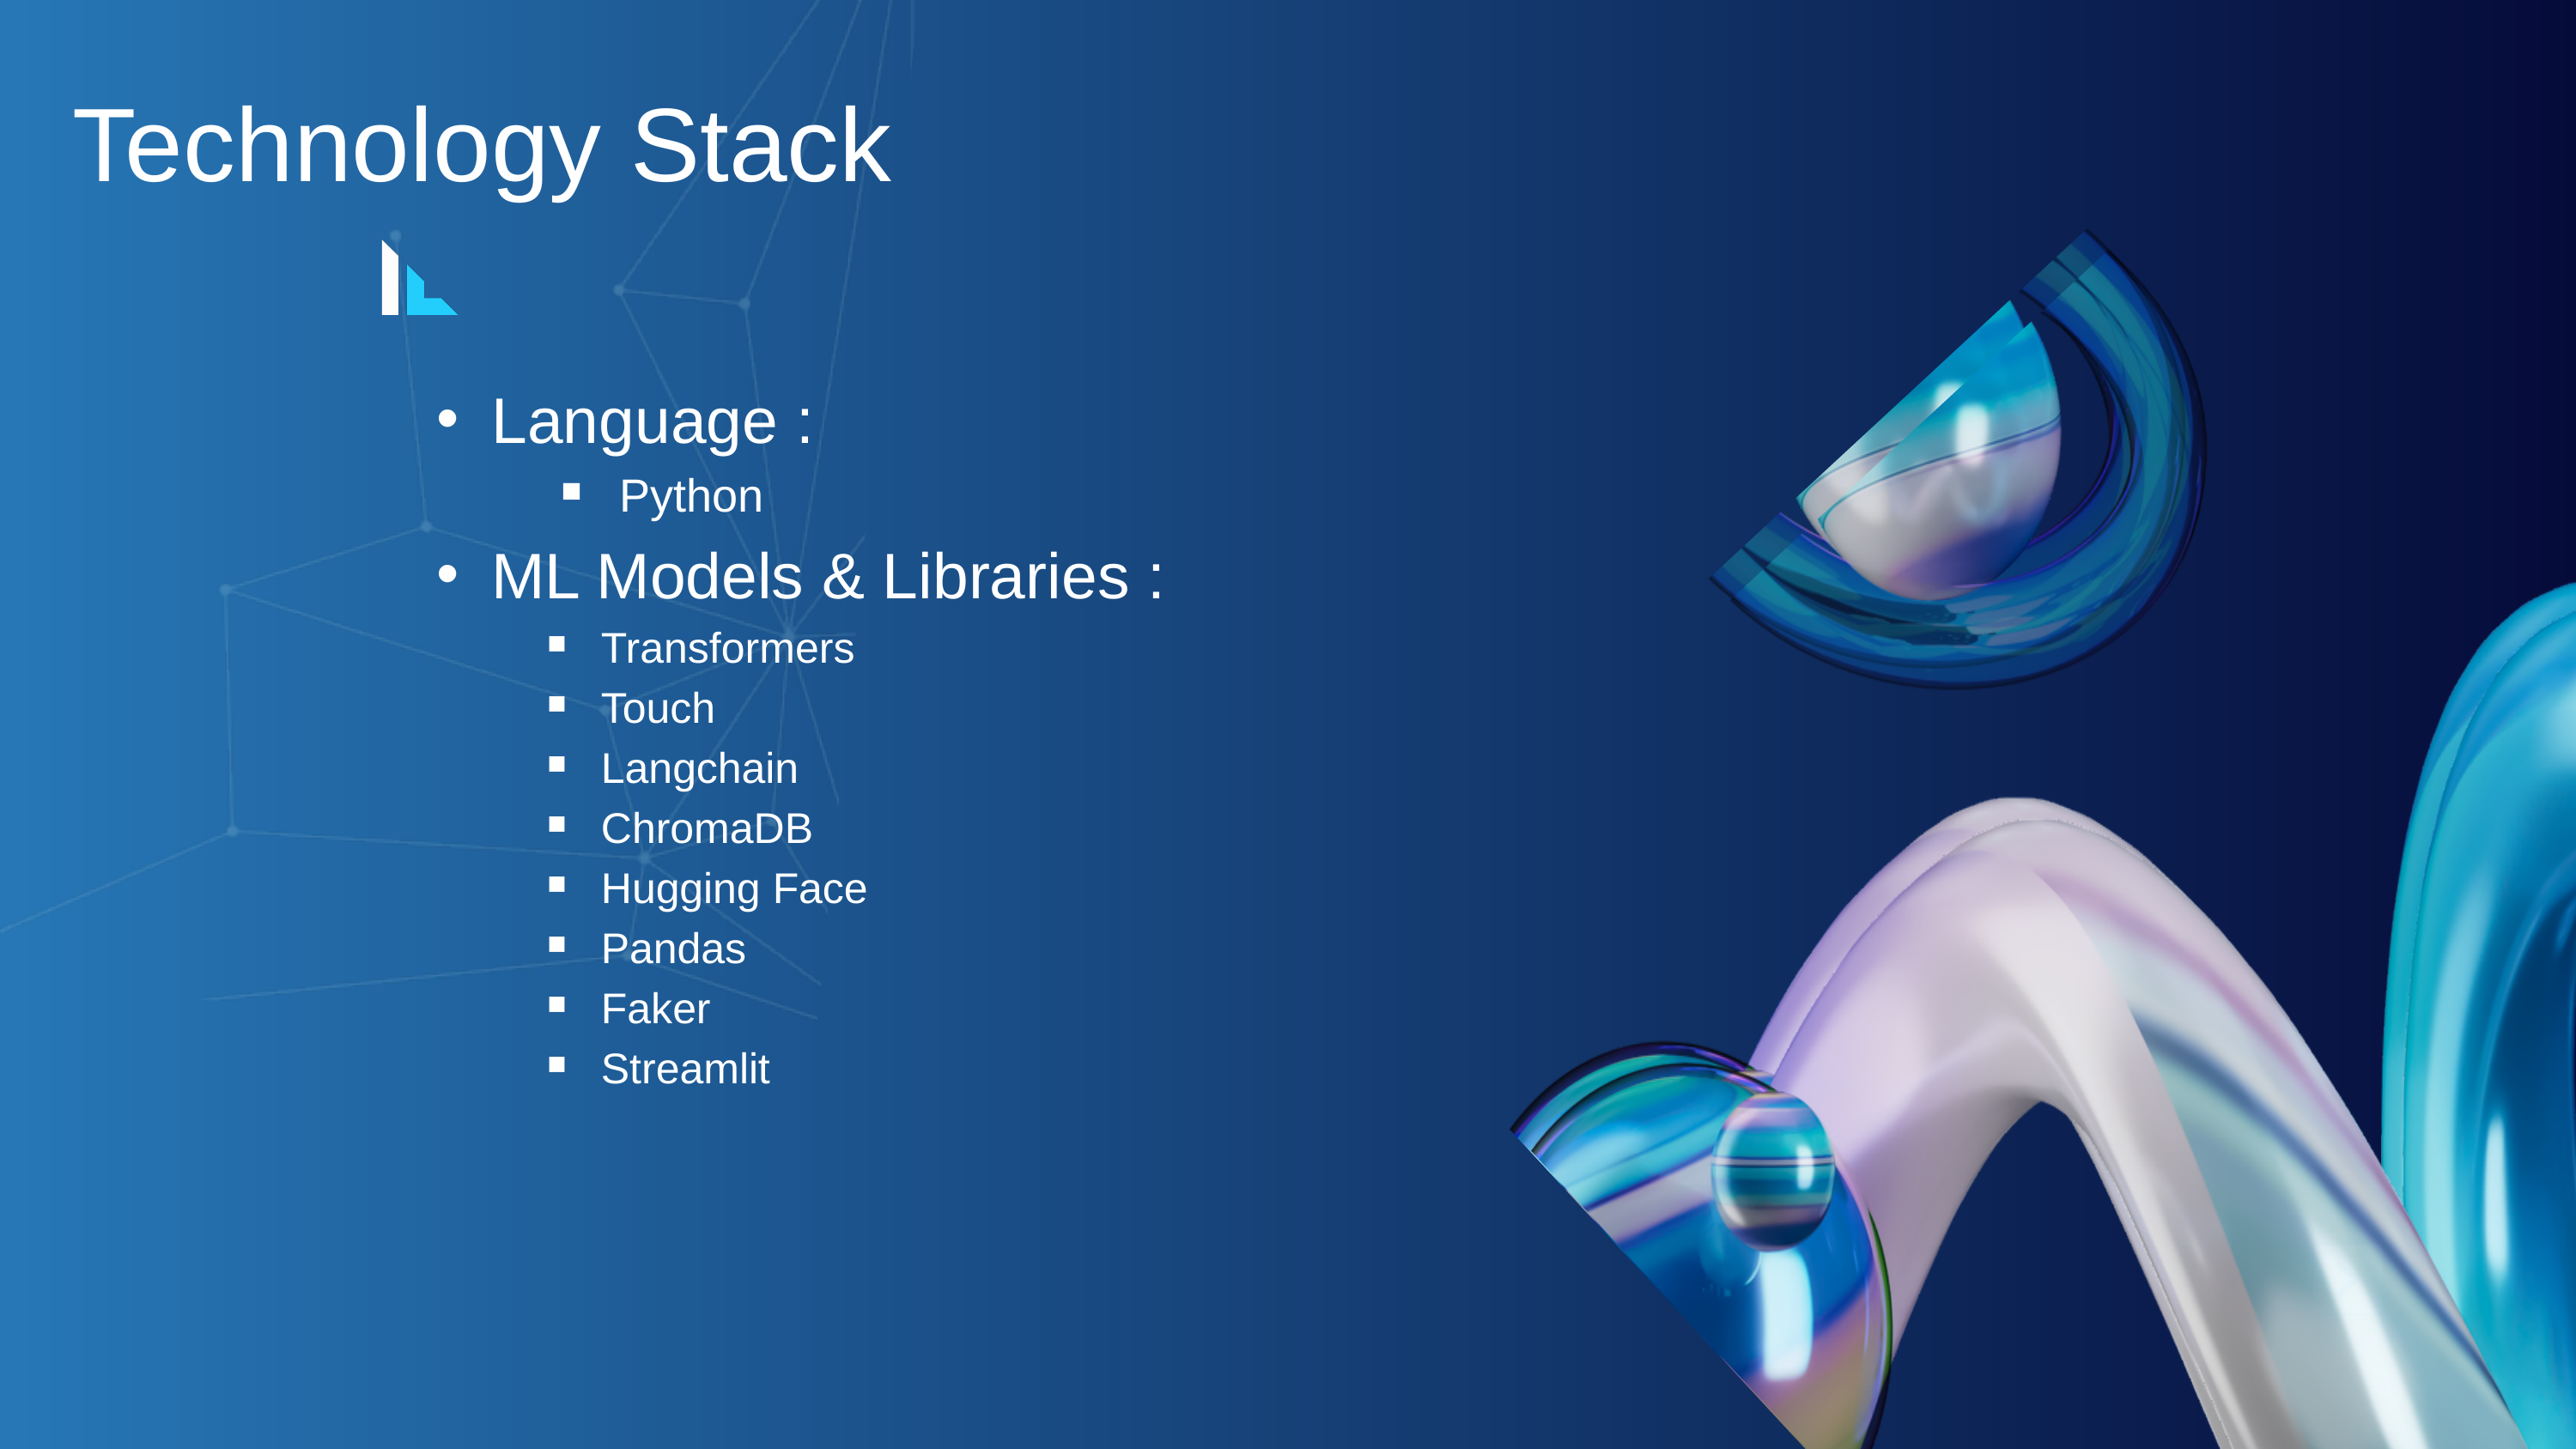

Technology Stack

Language :
Python
ML Models & Libraries :
Transformers
Touch
Langchain
ChromaDB
Hugging Face
Pandas
Faker
Streamlit